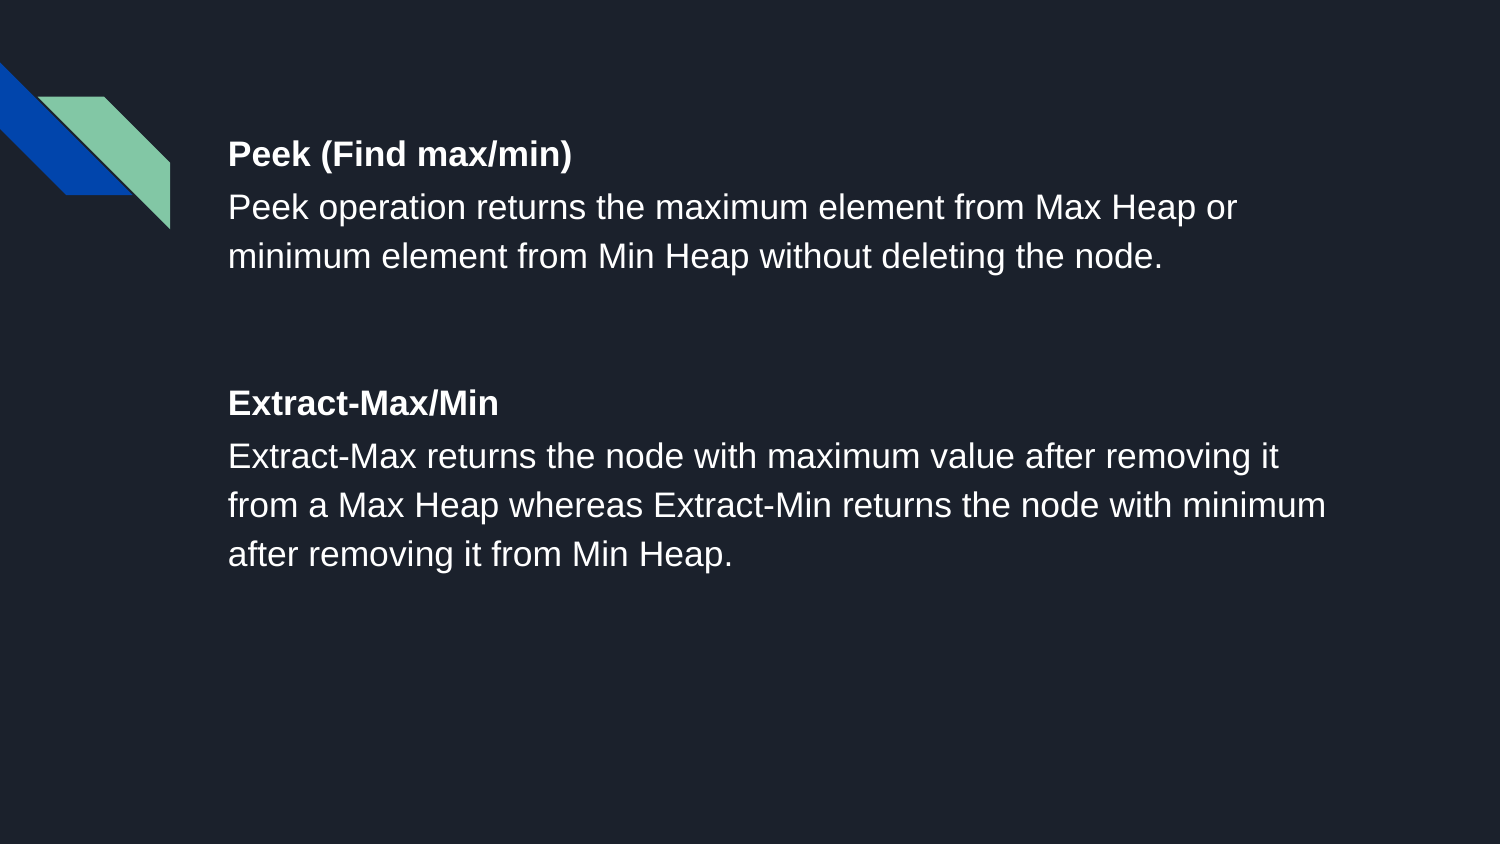

Peek (Find max/min)
Peek operation returns the maximum element from Max Heap or minimum element from Min Heap without deleting the node.

Extract-Max/Min
Extract-Max returns the node with maximum value after removing it from a Max Heap whereas Extract-Min returns the node with minimum after removing it from Min Heap.